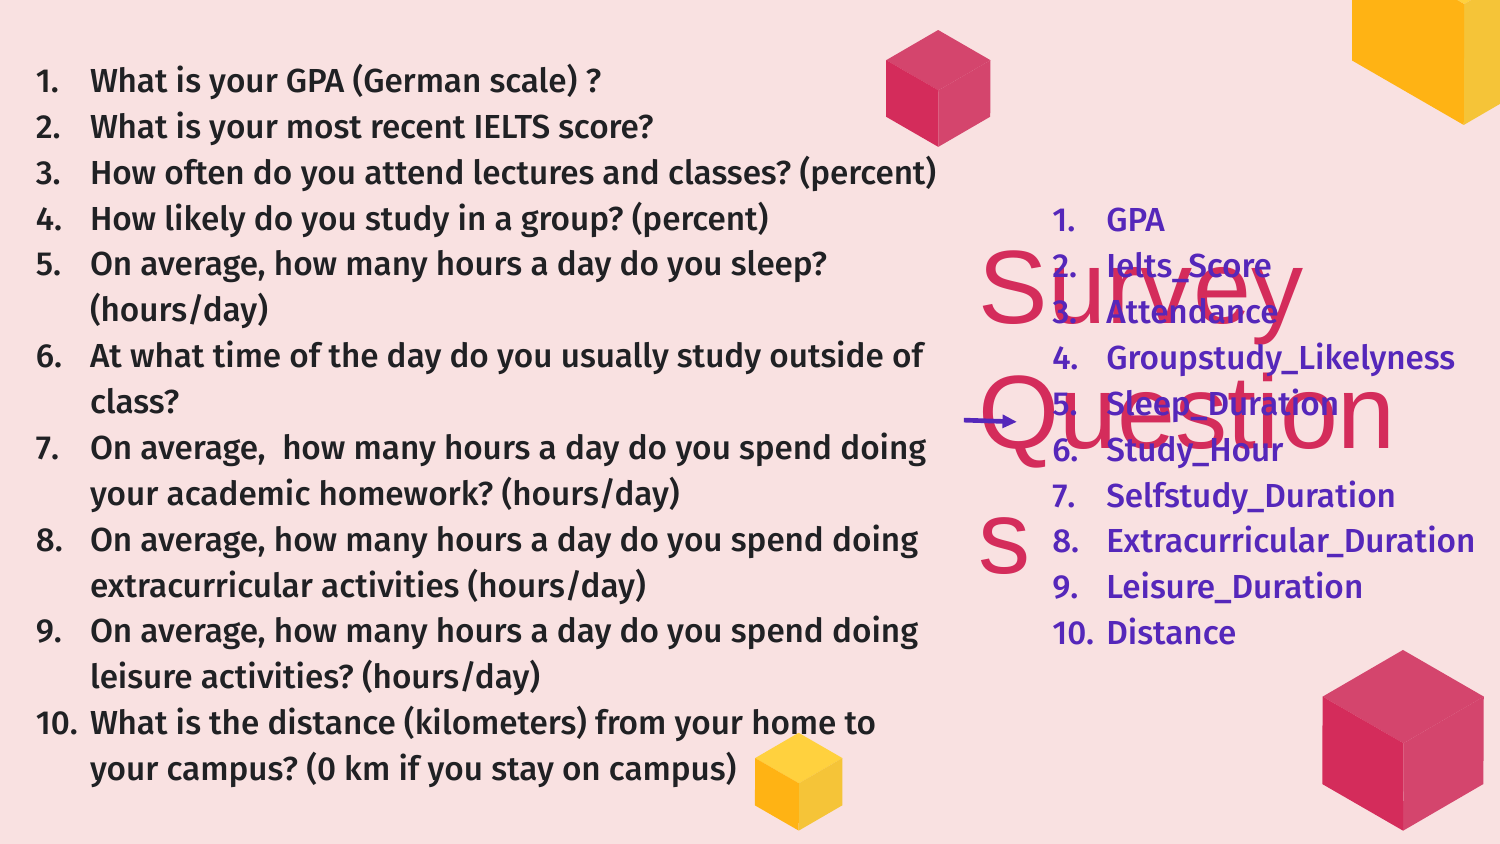

What is your GPA (German scale) ?
What is your most recent IELTS score?
How often do you attend lectures and classes? (percent)
How likely do you study in a group? (percent)
On average, how many hours a day do you sleep? (hours/day)
At what time of the day do you usually study outside of class?
On average,  how many hours a day do you spend doing your academic homework? (hours/day)
On average, how many hours a day do you spend doing extracurricular activities (hours/day)
On average, how many hours a day do you spend doing leisure activities? (hours/day)
What is the distance (kilometers) from your home to your campus? (0 km if you stay on campus)
Survey Questions
GPA
Ielts_Score
Attendance
Groupstudy_Likelyness
Sleep_Duration
Study_Hour
Selfstudy_Duration
Extracurricular_Duration
Leisure_Duration
Distance